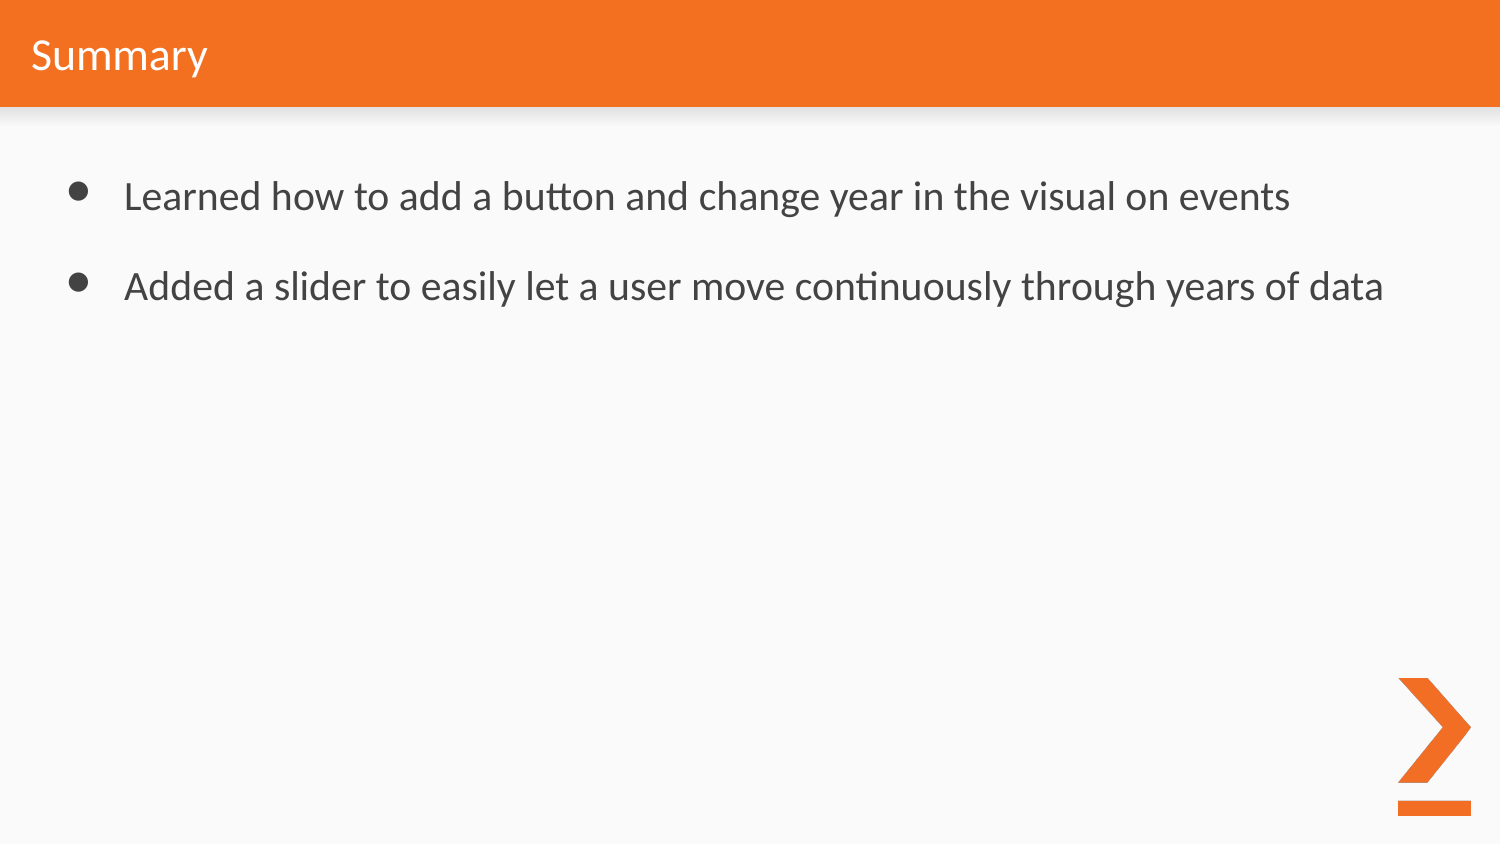

# Summary
Learned how to add a button and change year in the visual on events
Added a slider to easily let a user move continuously through years of data